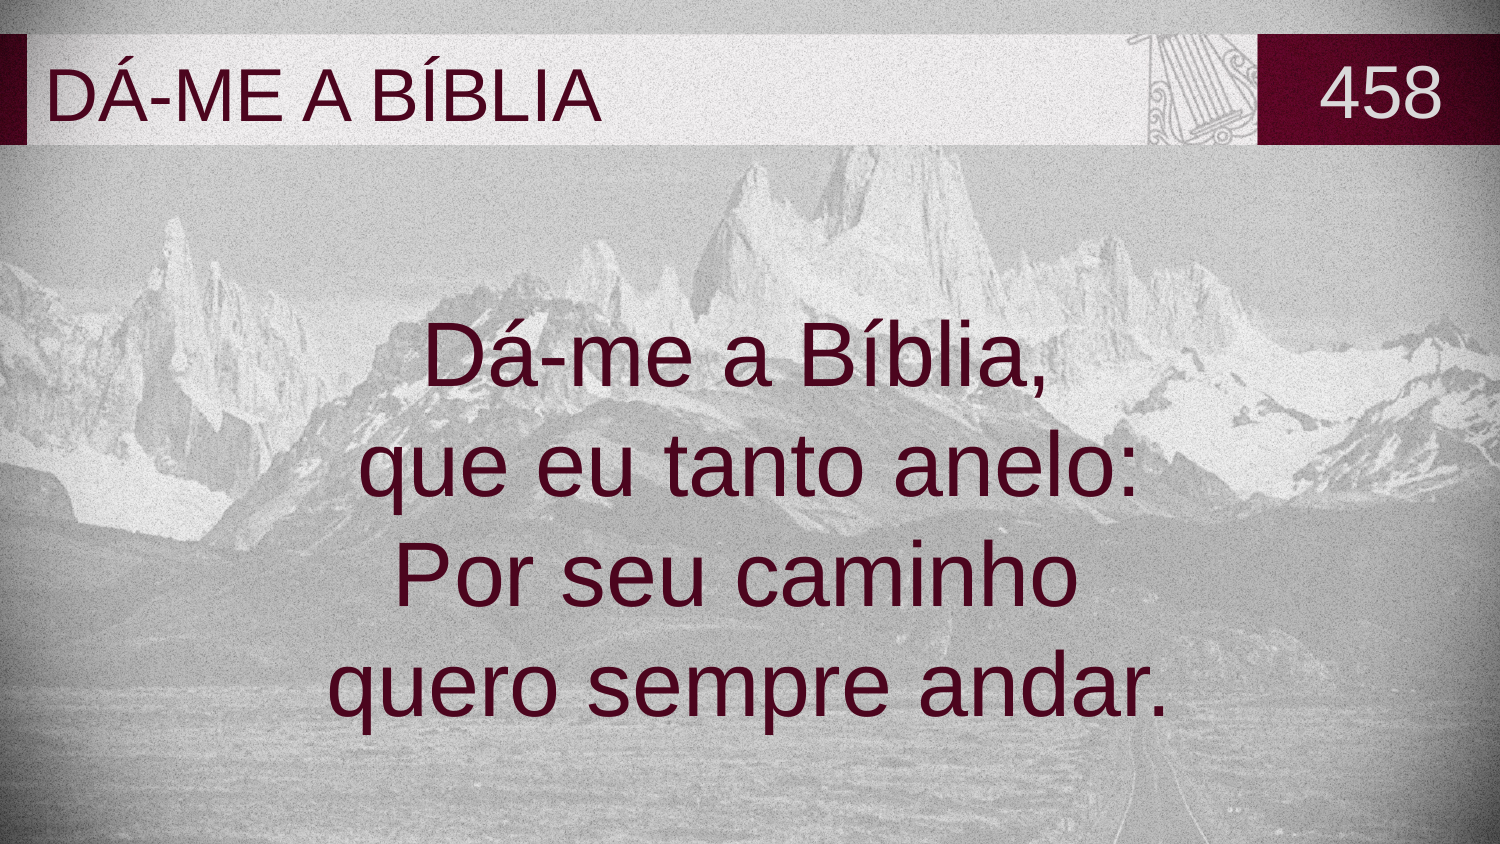

# DÁ-ME A BÍBLIA
458
Dá-me a Bíblia,
que eu tanto anelo:
Por seu caminho
quero sempre andar.